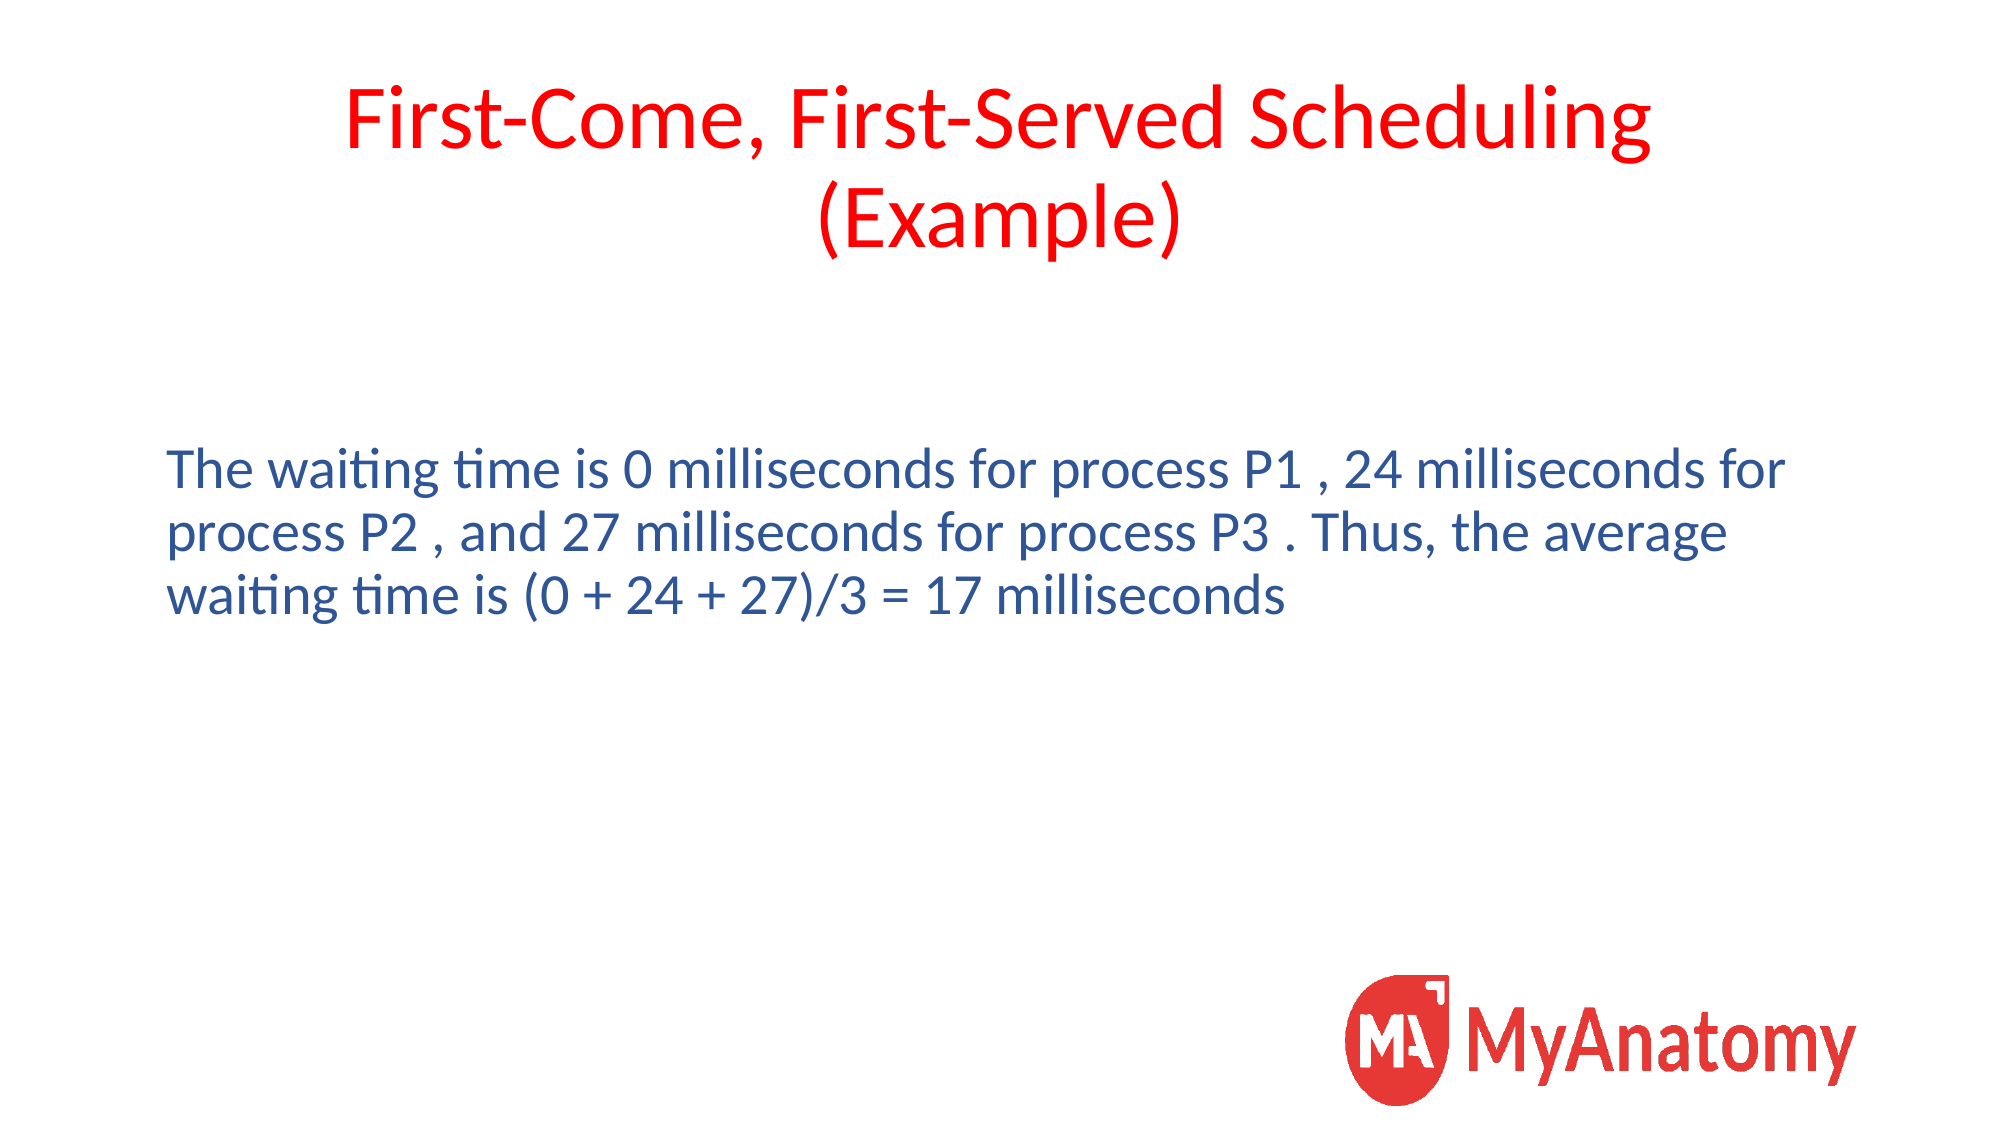

# First-Come, First-Served Scheduling (Example)
The waiting time is 0 milliseconds for process P1 , 24 milliseconds for process P2 , and 27 milliseconds for process P3 . Thus, the average waiting time is (0 + 24 + 27)/3 = 17 milliseconds